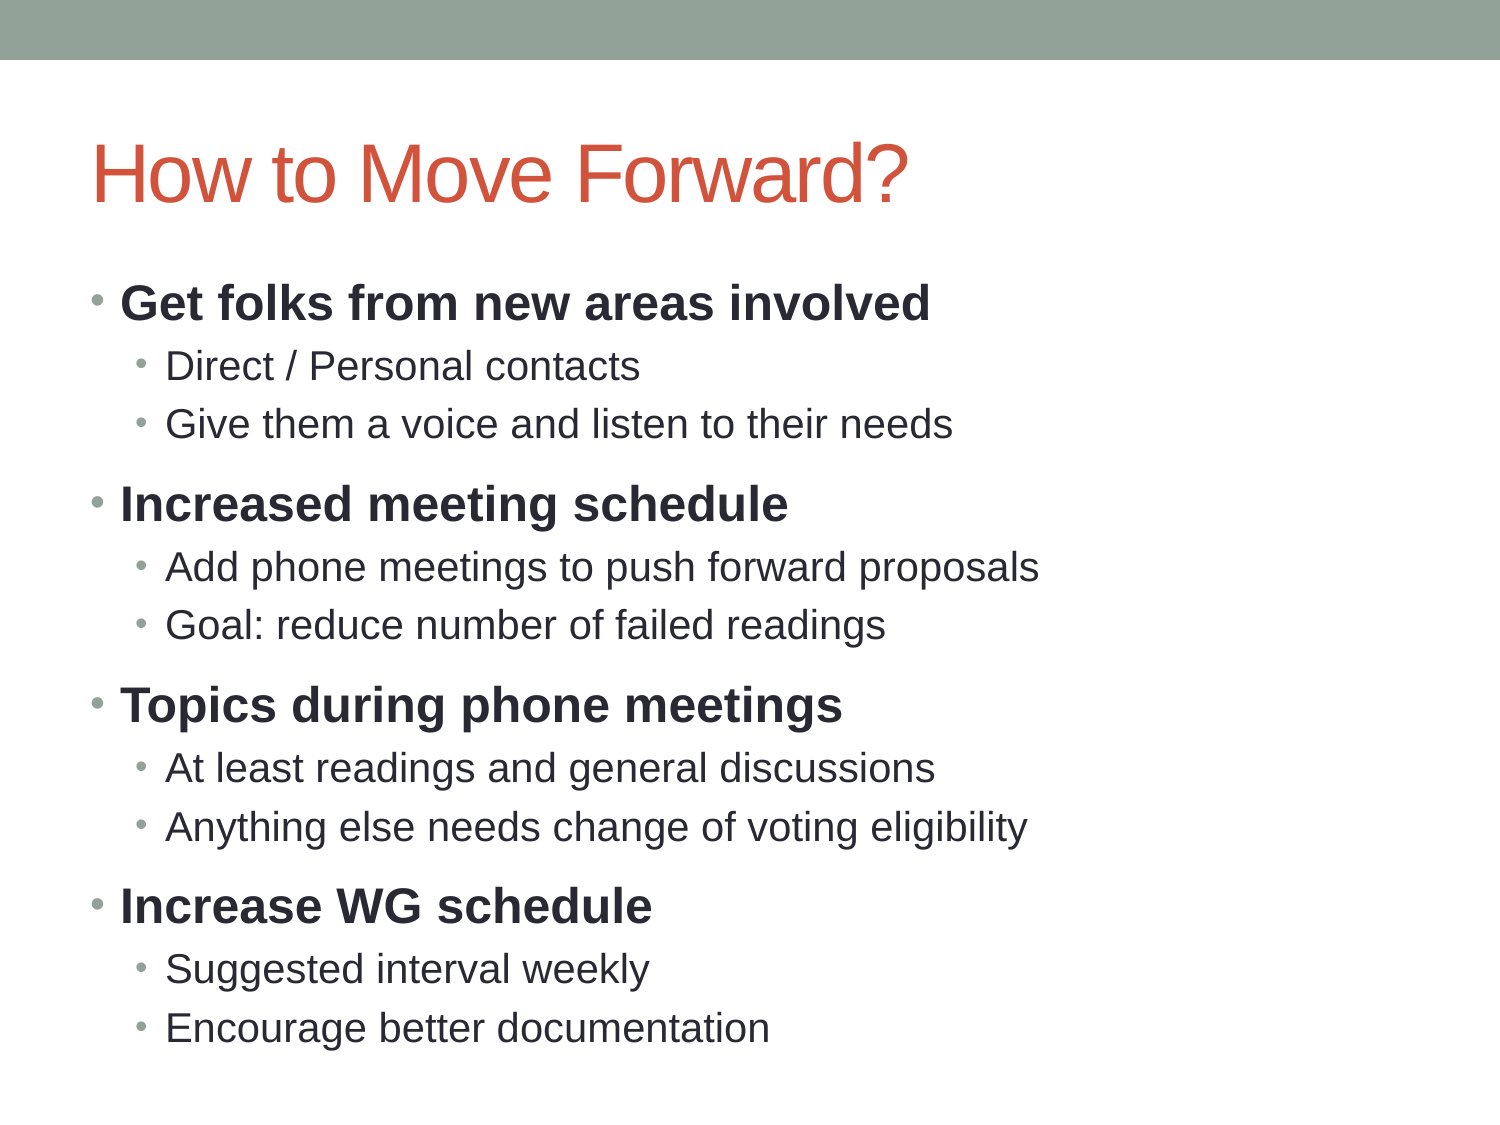

# How to Move Forward?
Get folks from new areas involved
Direct / Personal contacts
Give them a voice and listen to their needs
Increased meeting schedule
Add phone meetings to push forward proposals
Goal: reduce number of failed readings
Topics during phone meetings
At least readings and general discussions
Anything else needs change of voting eligibility
Increase WG schedule
Suggested interval weekly
Encourage better documentation